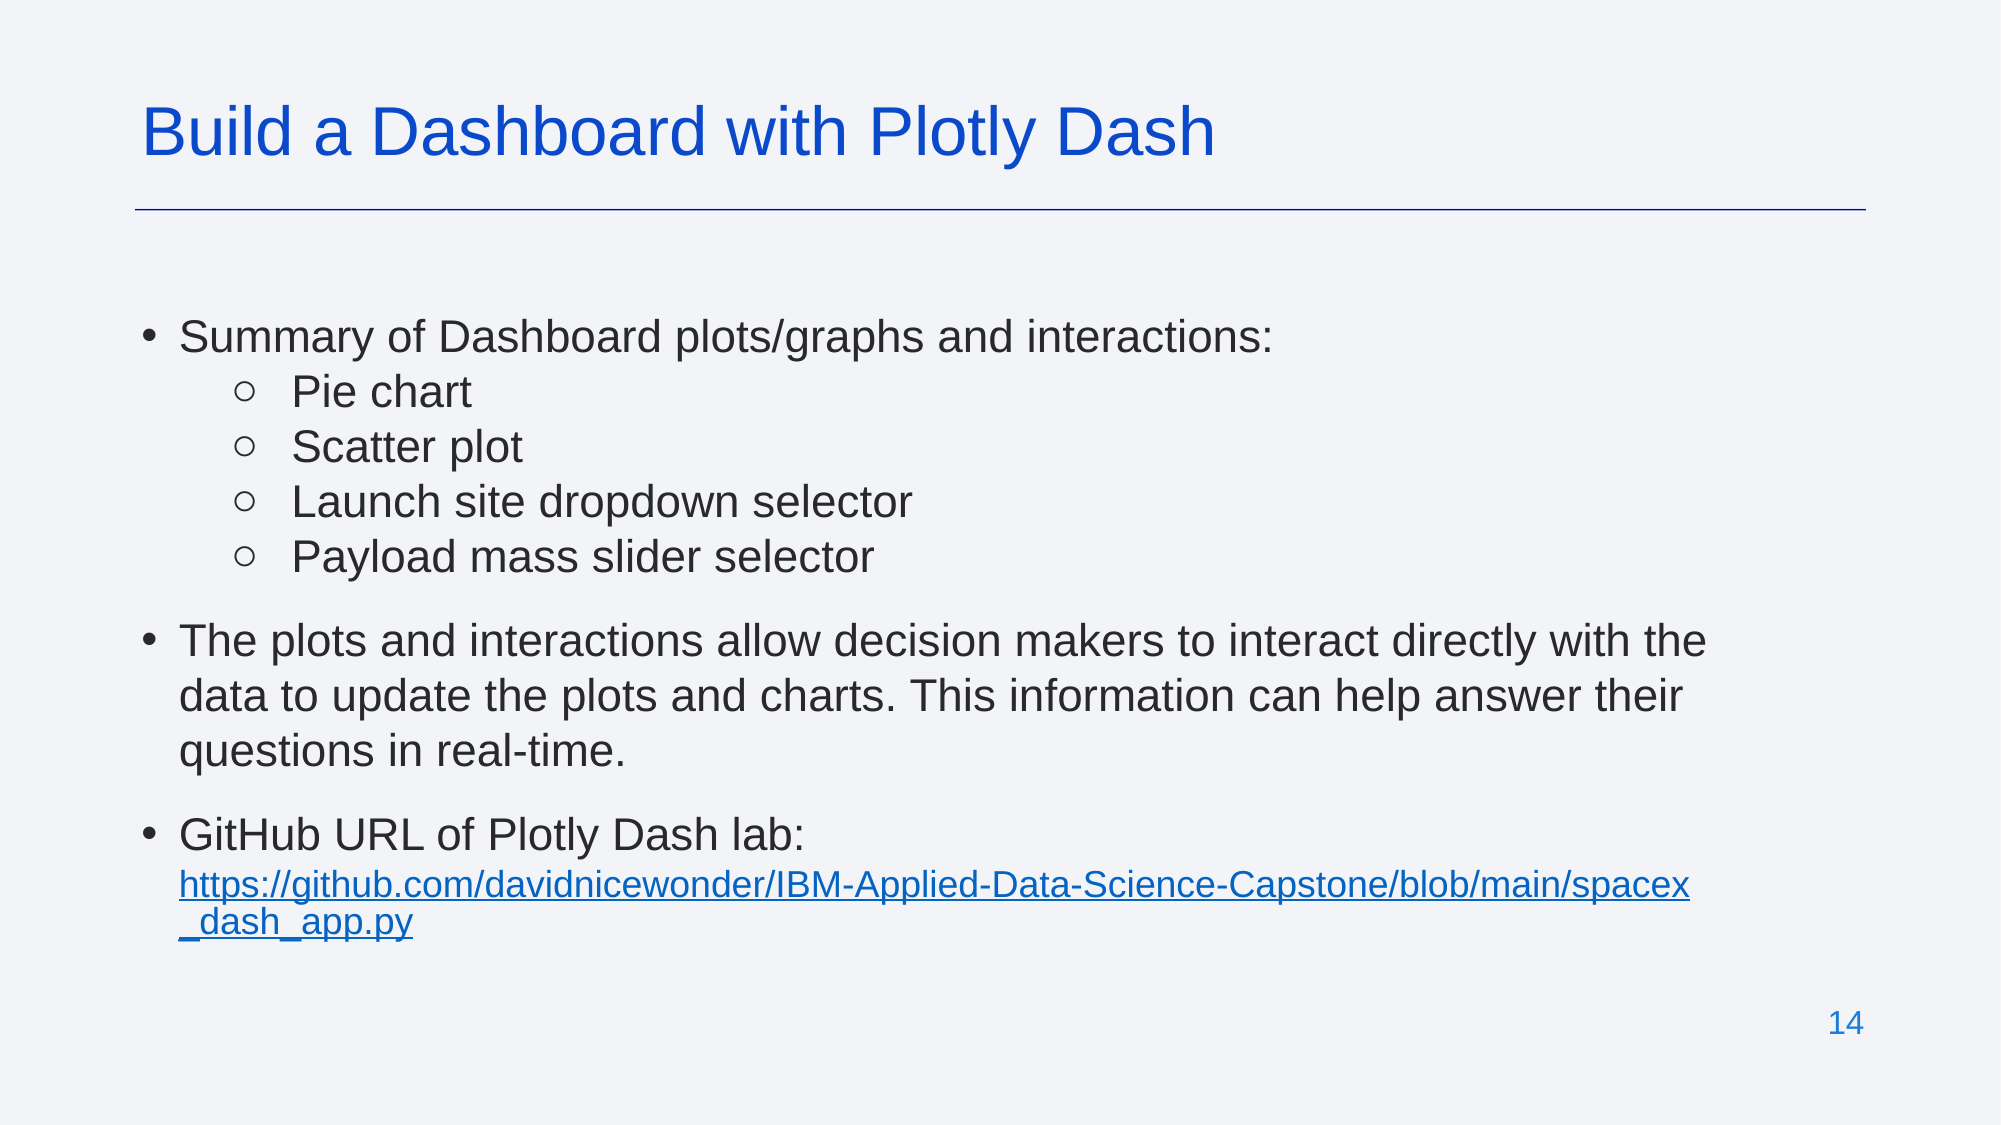

Build a Dashboard with Plotly Dash
Summary of Dashboard plots/graphs and interactions:
Pie chart
Scatter plot
Launch site dropdown selector
Payload mass slider selector
The plots and interactions allow decision makers to interact directly with the data to update the plots and charts. This information can help answer their questions in real-time.
GitHub URL of Plotly Dash lab: https://github.com/davidnicewonder/IBM-Applied-Data-Science-Capstone/blob/main/spacex_dash_app.py

14